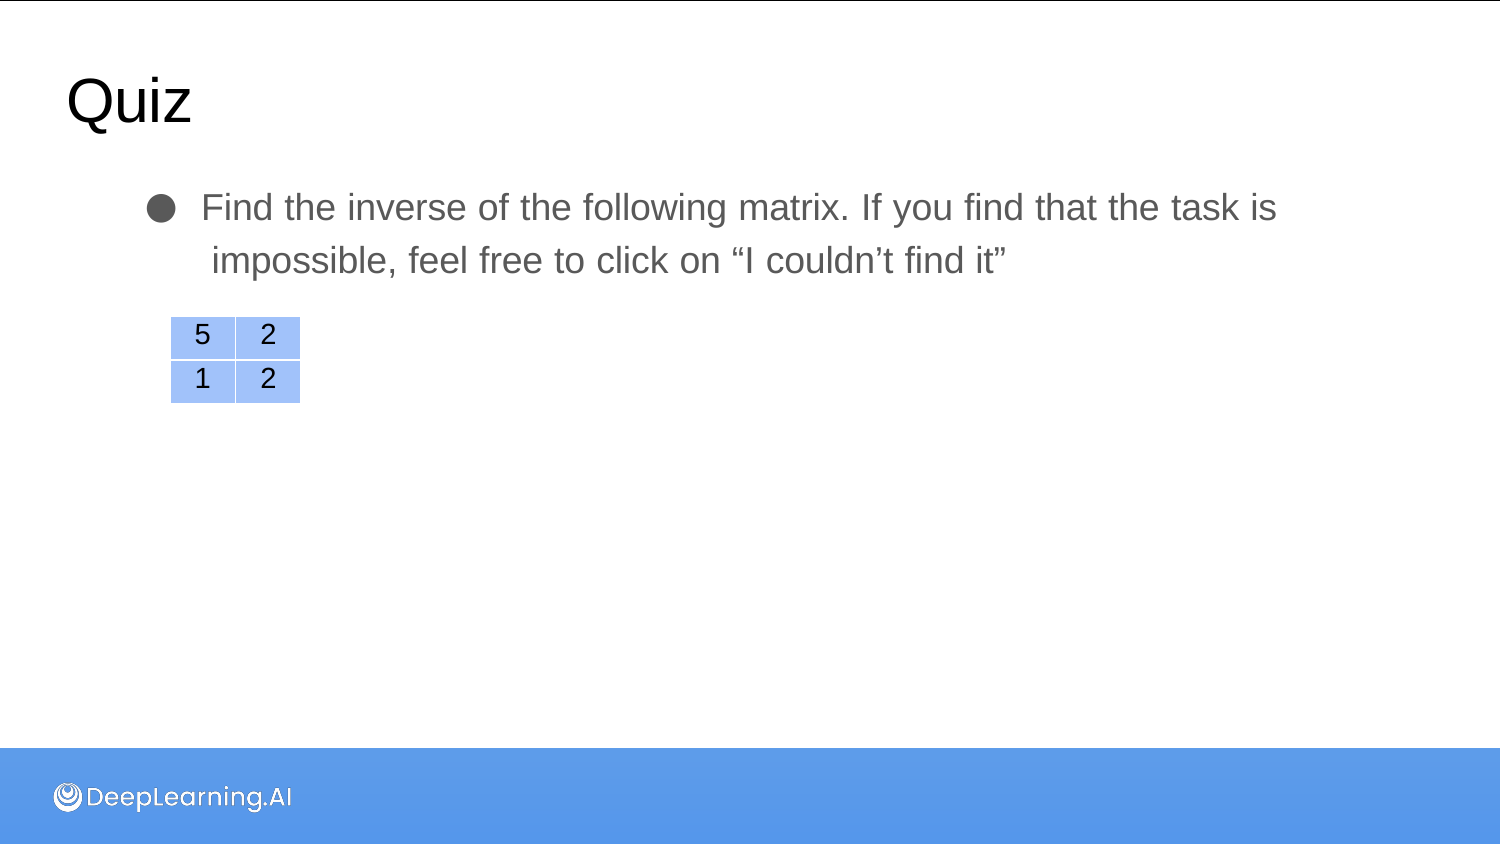

# Quiz
Find the inverse of the following matrix. If you find that the task is  impossible, feel free to click on “I couldn’t find it”
| 5 | 2 |
| --- | --- |
| 1 | 2 |